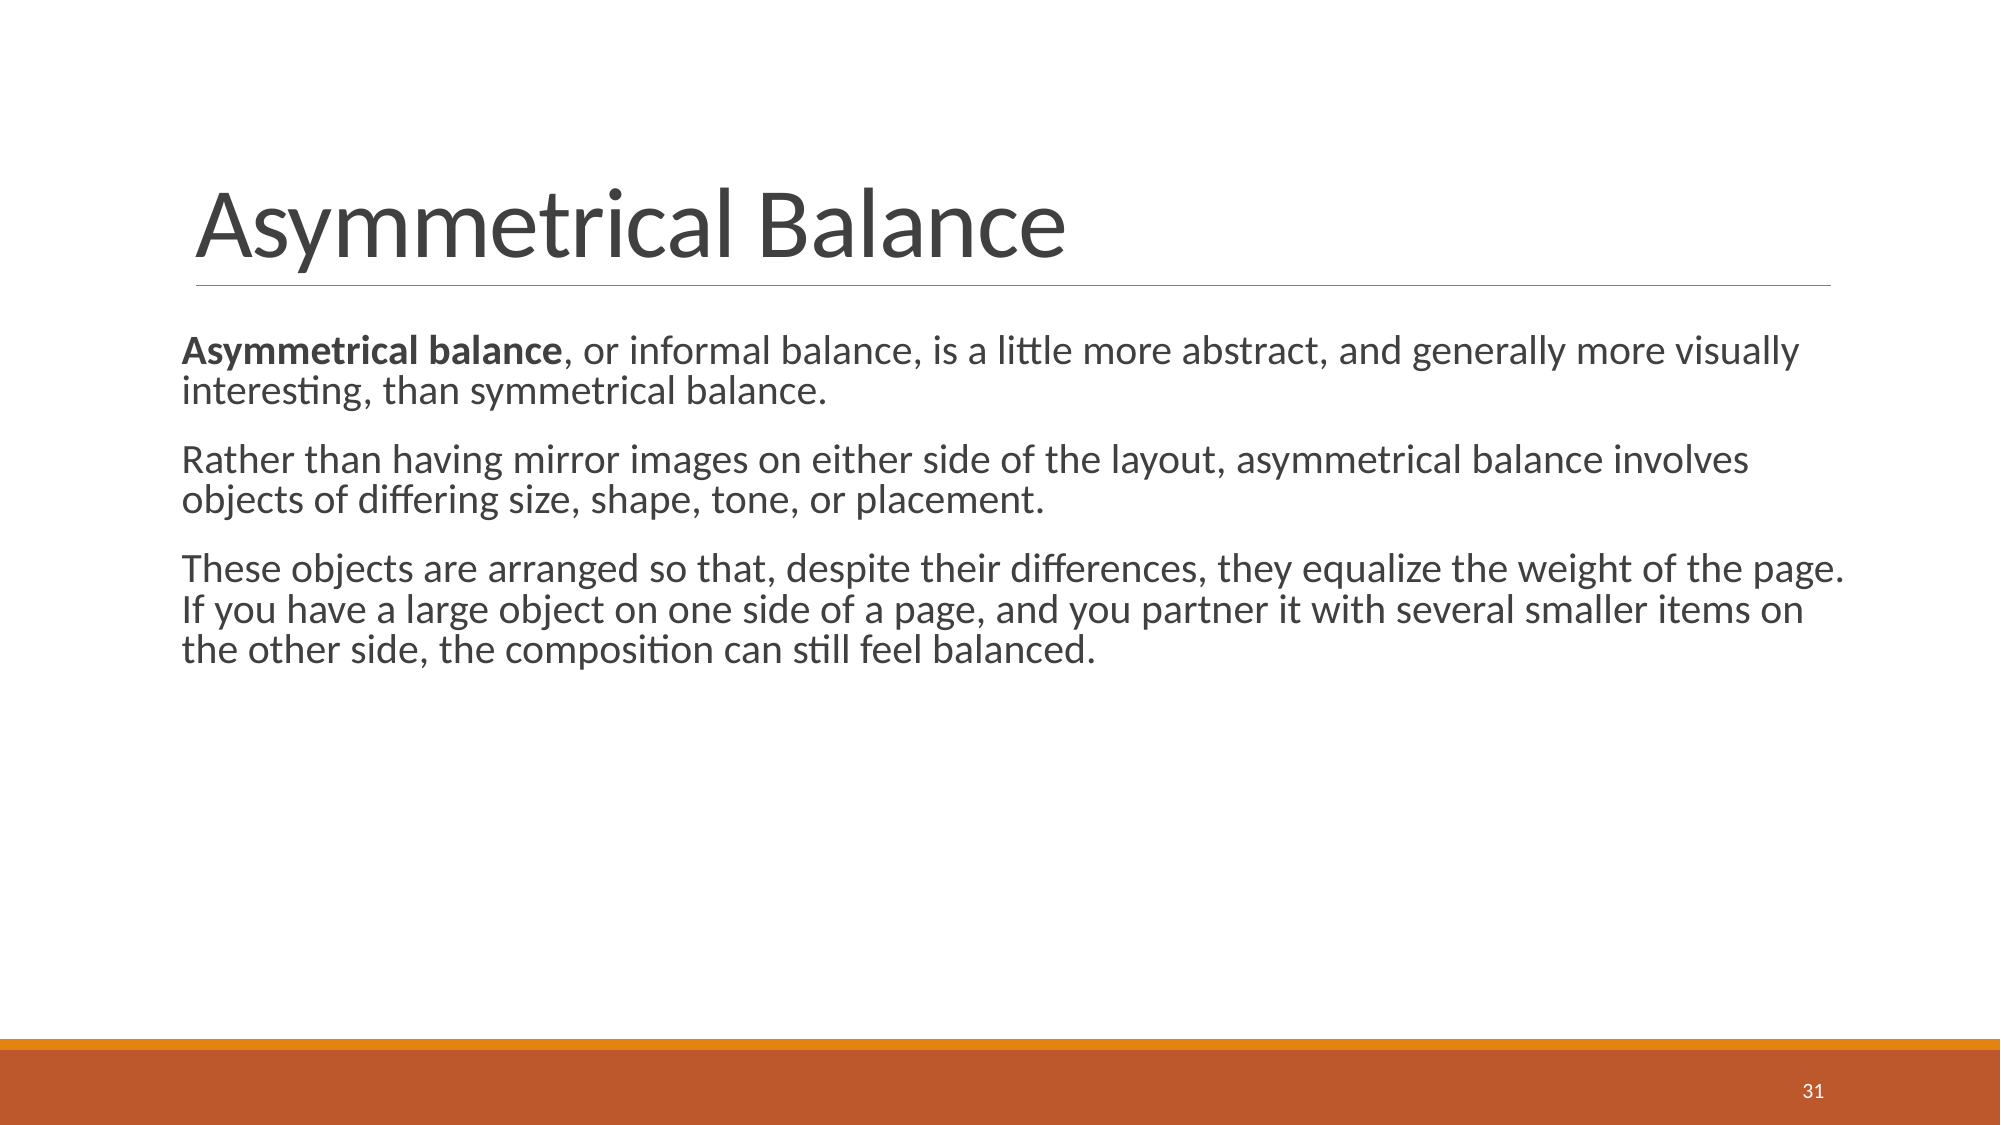

# Asymmetrical Balance
Asymmetrical balance, or informal balance, is a little more abstract, and generally more visually interesting, than symmetrical balance.
Rather than having mirror images on either side of the layout, asymmetrical balance involves objects of differing size, shape, tone, or placement.
These objects are arranged so that, despite their differences, they equalize the weight of the page. If you have a large object on one side of a page, and you partner it with several smaller items on the other side, the composition can still feel balanced.
31